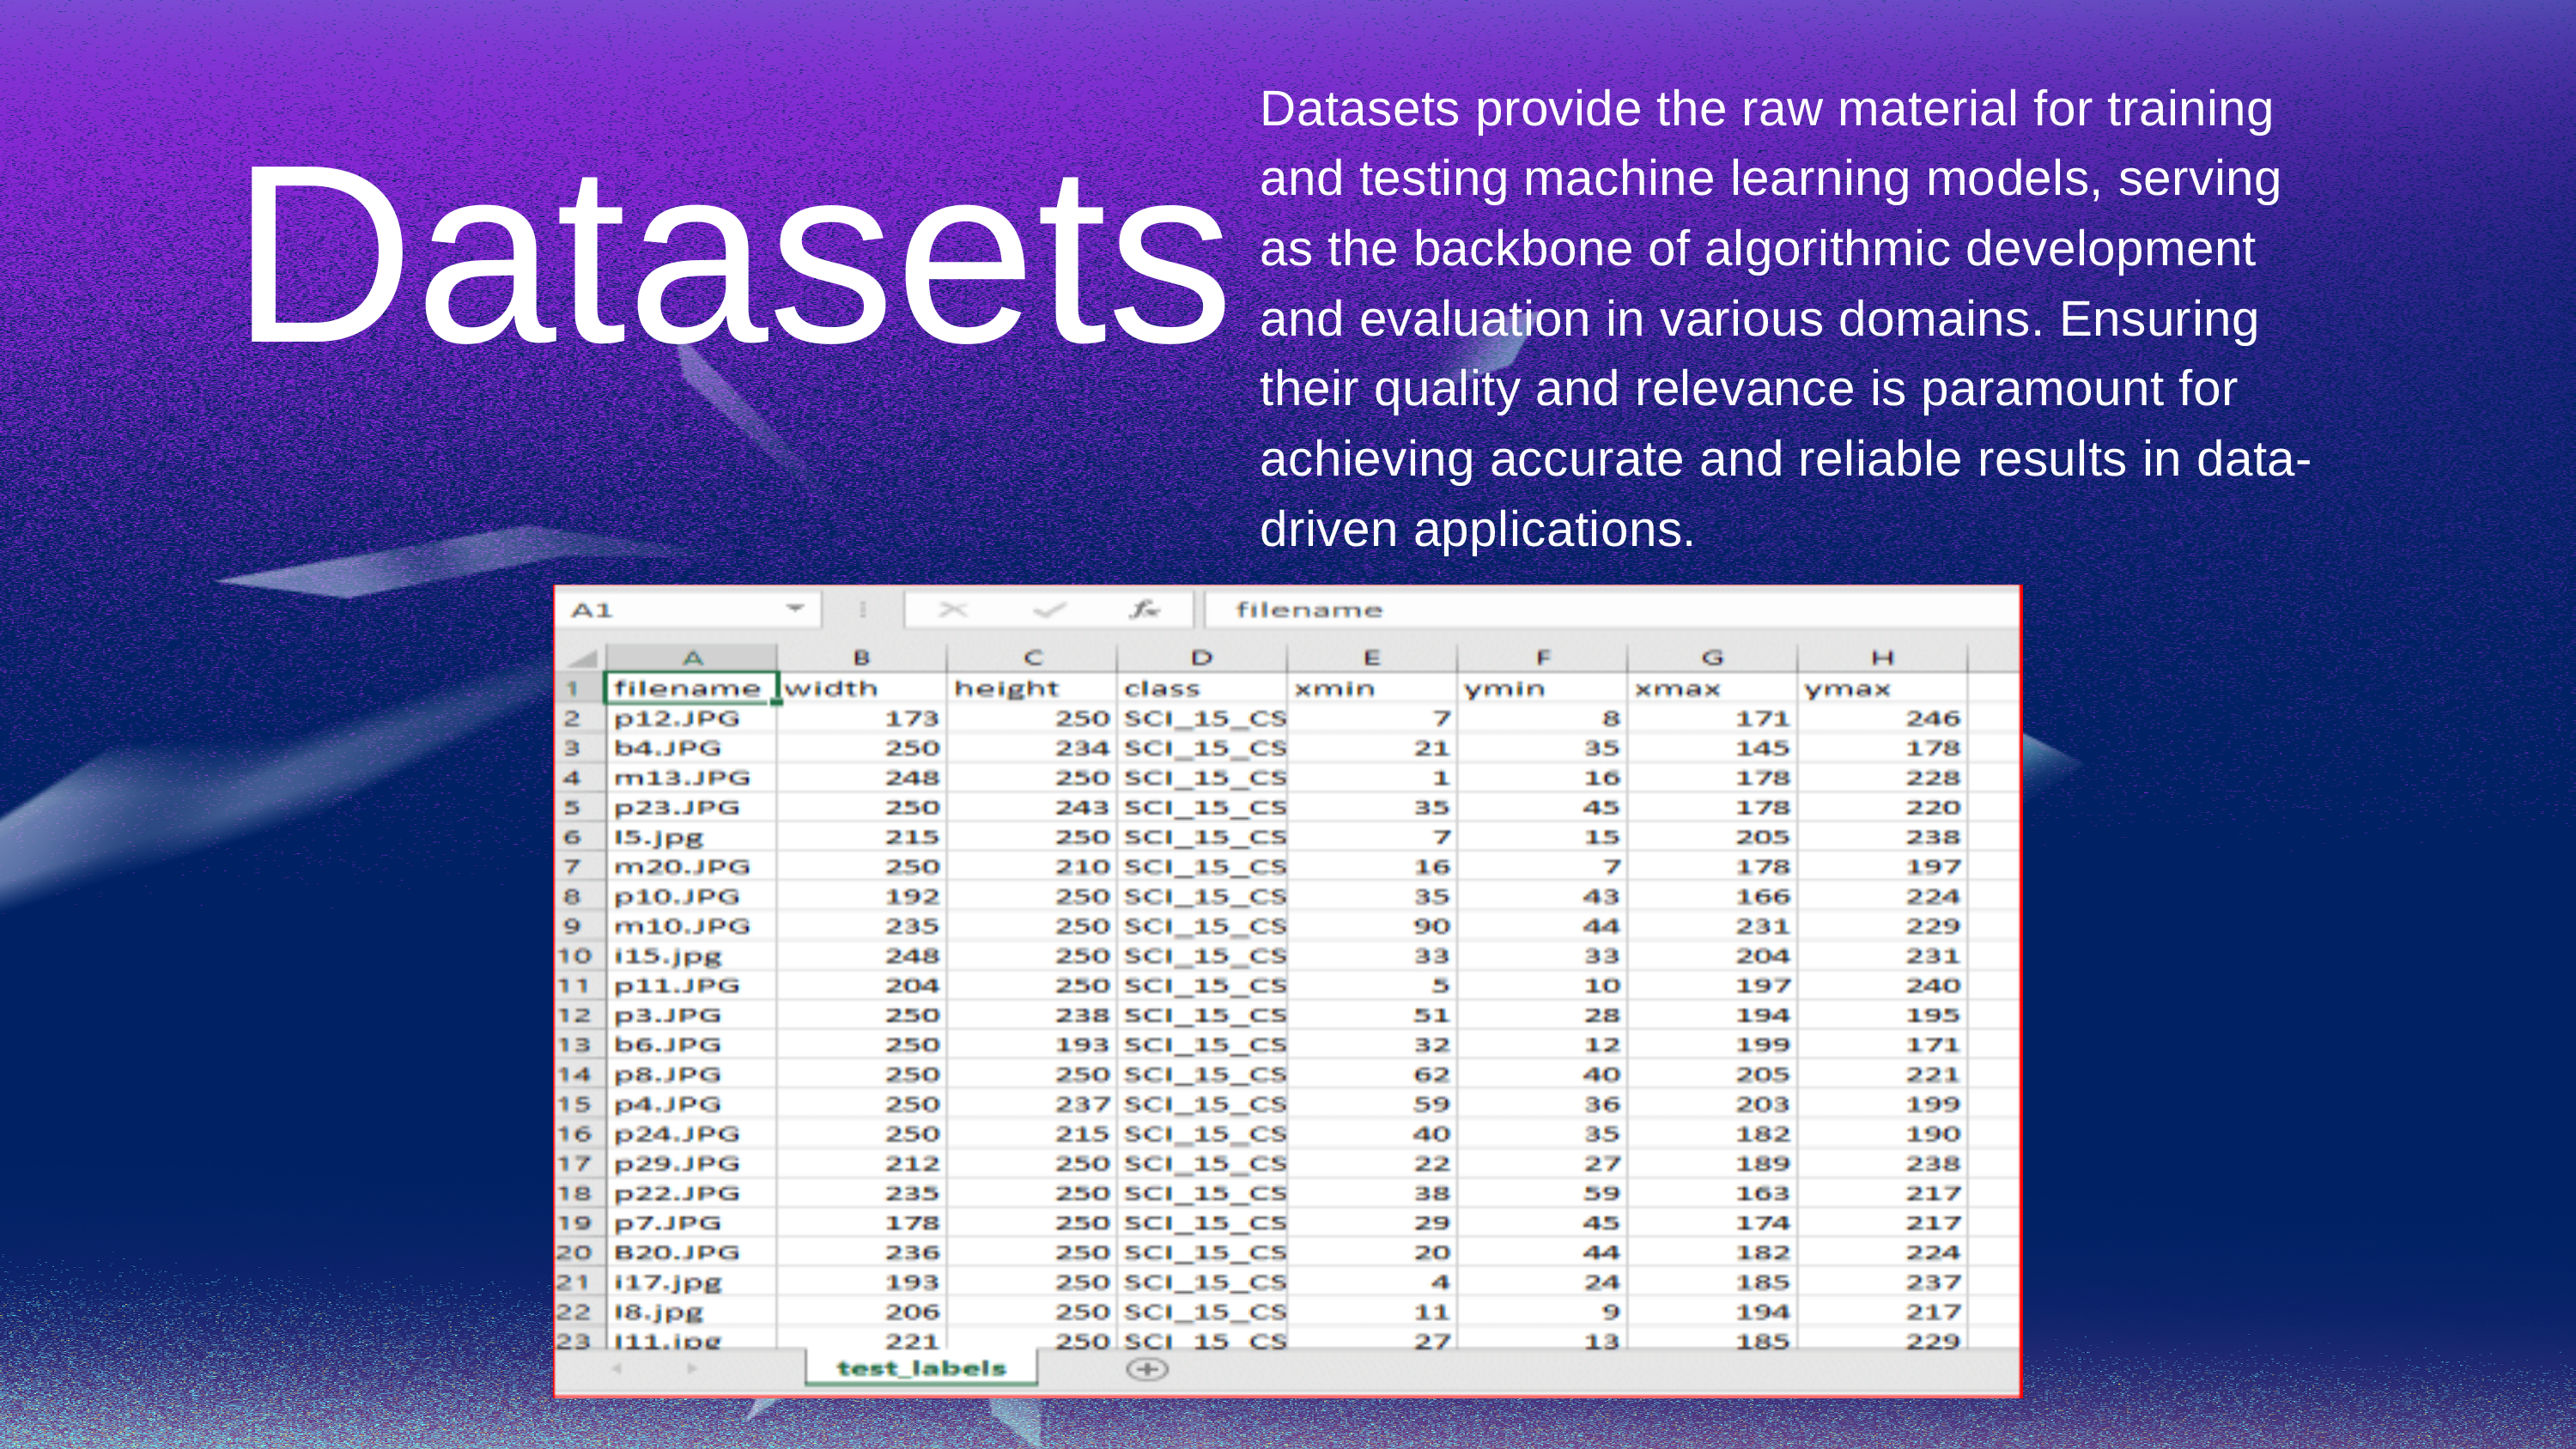

Datasets provide the raw material for training and testing machine learning models, serving as the backbone of algorithmic development and evaluation in various domains. Ensuring their quality and relevance is paramount for achieving accurate and reliable results in data-driven applications.
Datasets